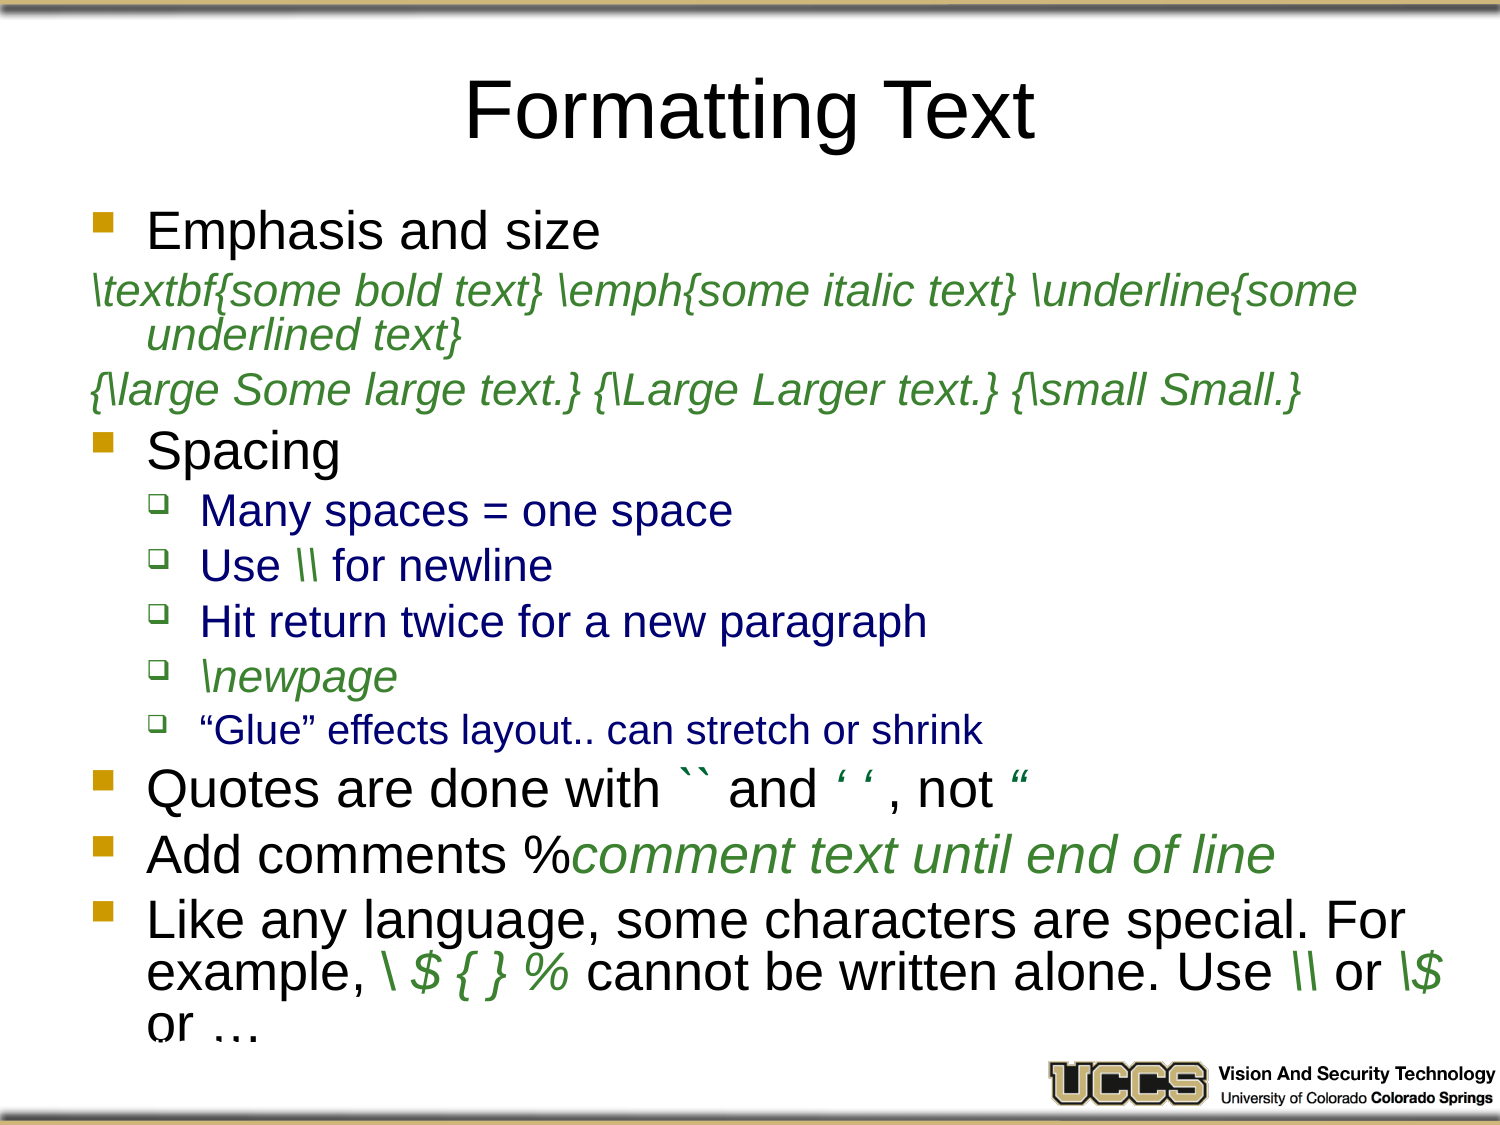

# Formatting Text
Emphasis and size
\textbf{some bold text} \emph{some italic text} \underline{some underlined text}
{\large Some large text.} {\Large Larger text.} {\small Small.}
Spacing
Many spaces = one space
Use \\ for newline
Hit return twice for a new paragraph
\newpage
“Glue” effects layout.. can stretch or shrink
Quotes are done with `` and ‘ ‘ , not “
Add comments %comment text until end of line
Like any language, some characters are special. For example, \ $ { } % cannot be written alone. Use \\ or \$ or …
23
CS 173 Fall 2009